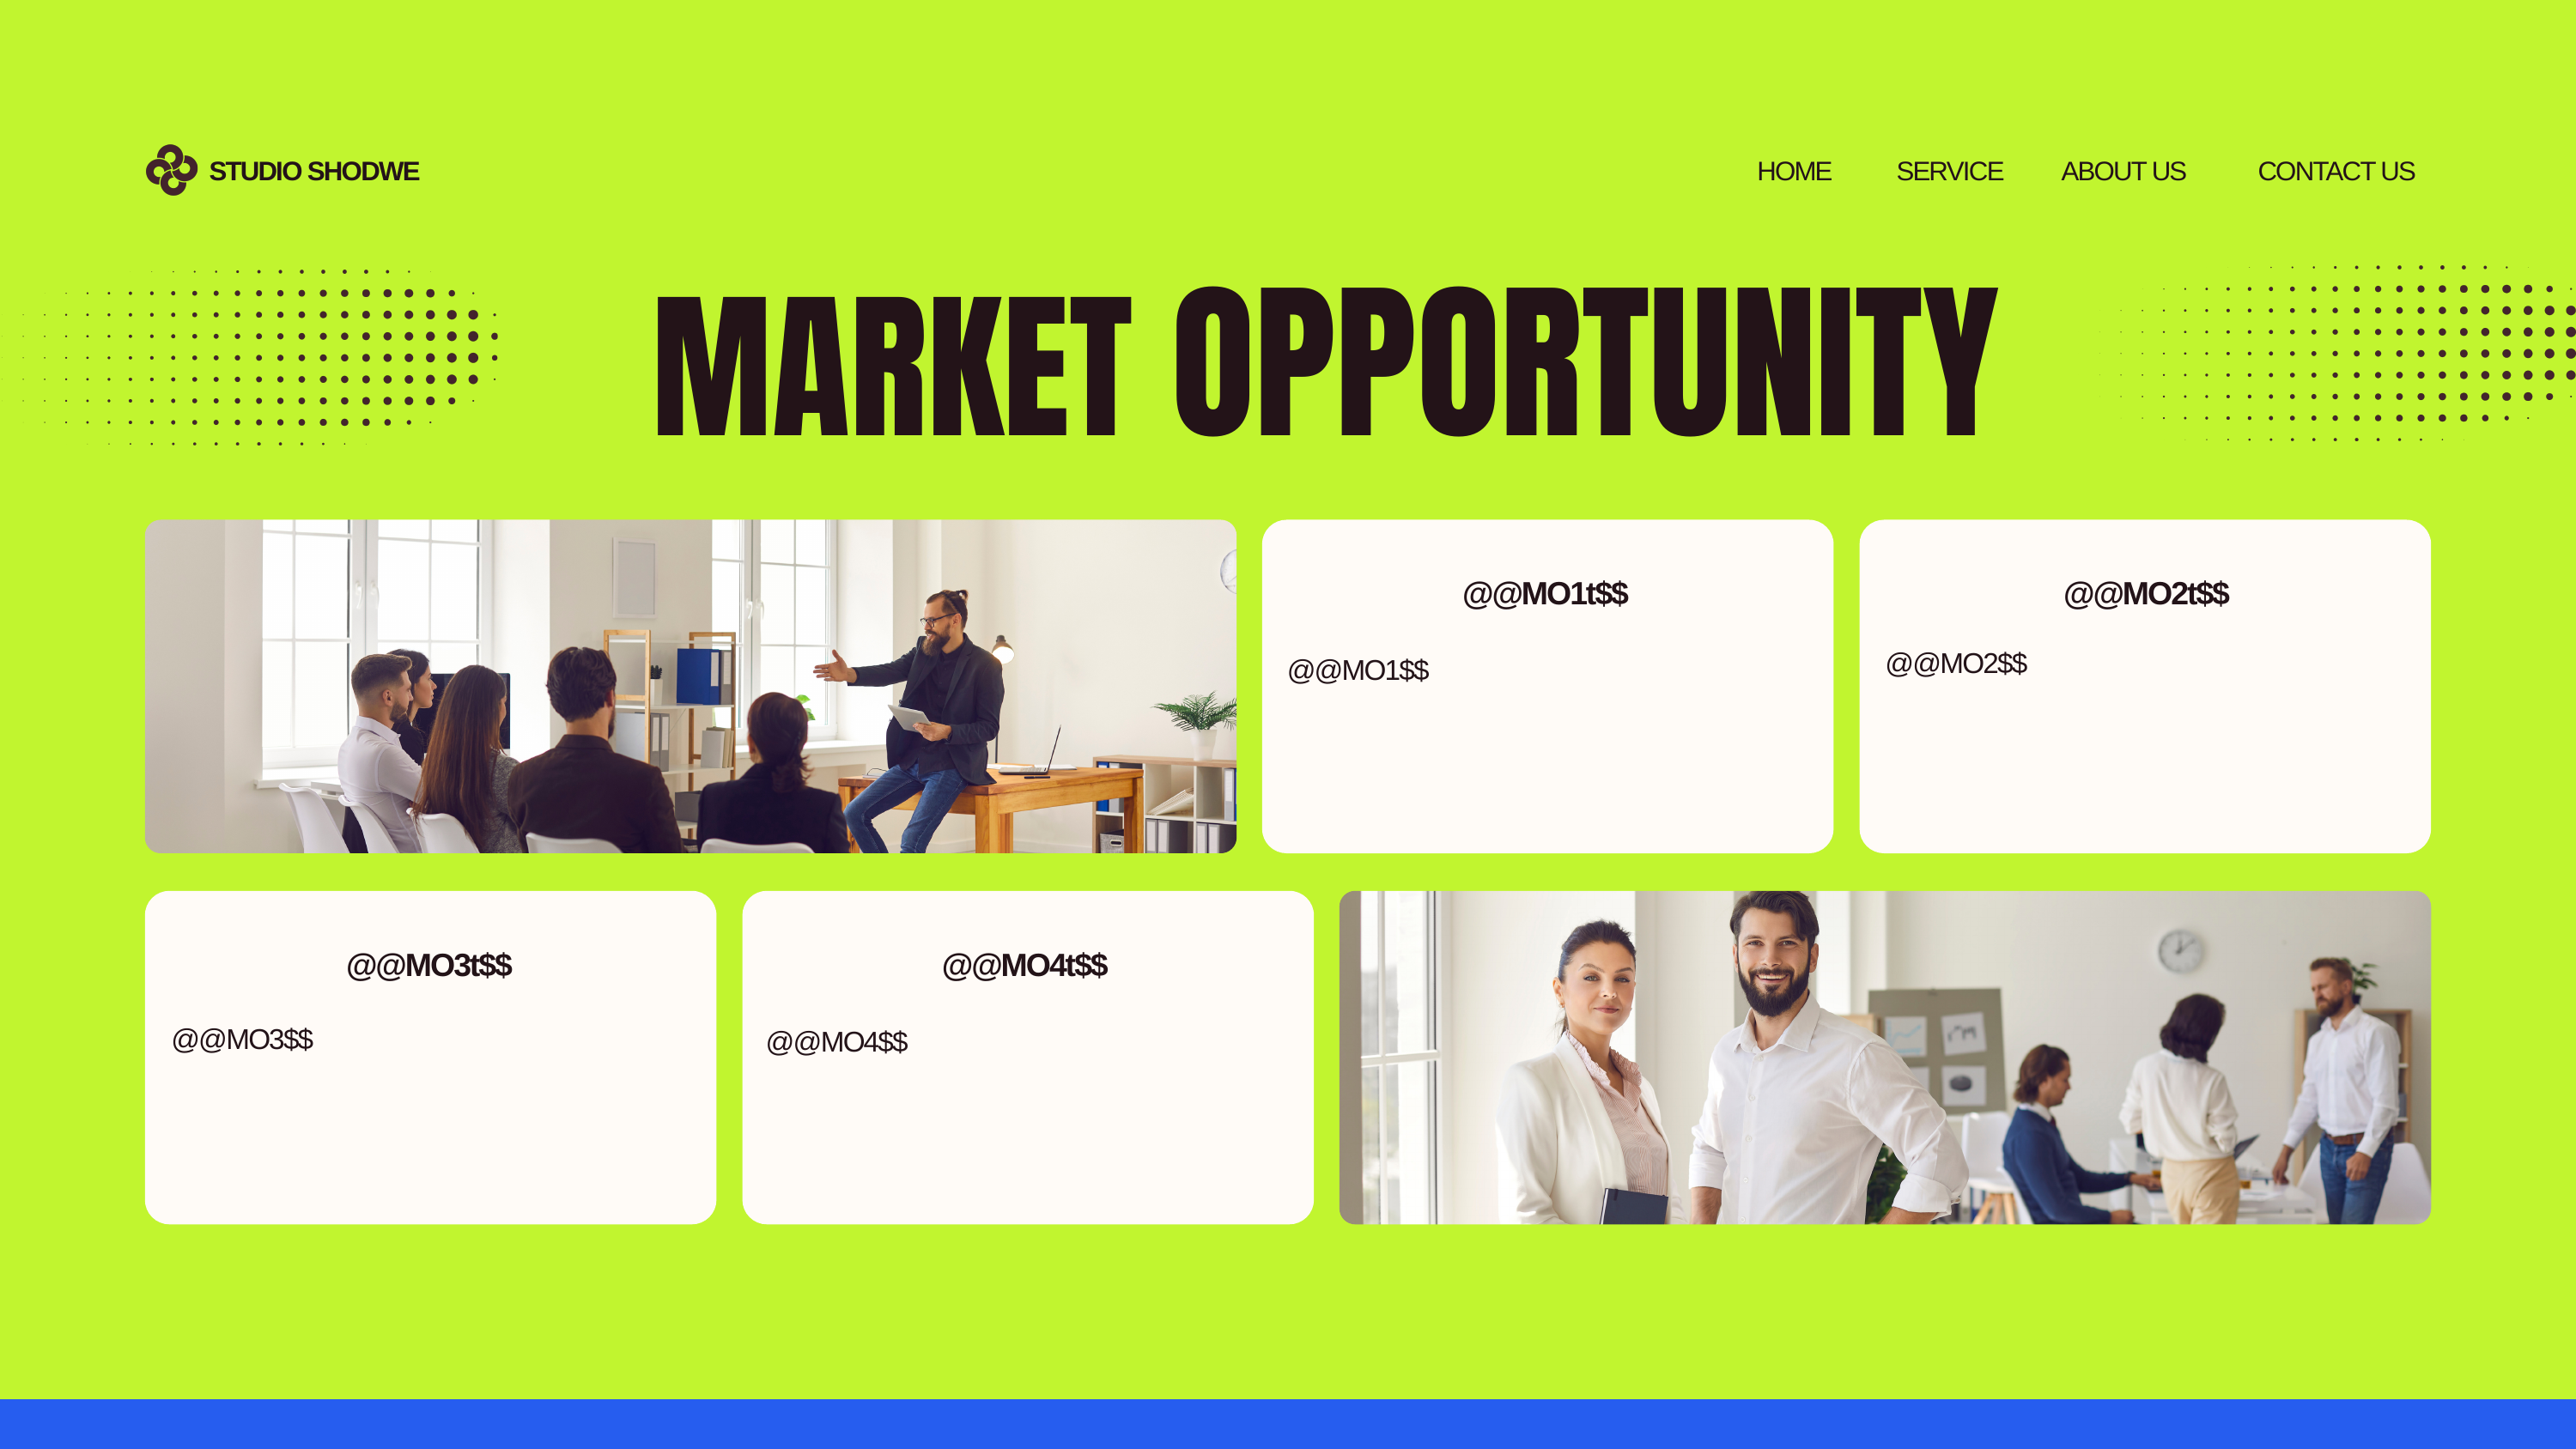

STUDIO SHODWE
HOME
SERVICE
ABOUT US
CONTACT US
MARKET OPPORTUNITY

@@MO1t$$
@@MO2t$$
@@MO2$$
@@MO1$$

@@MO3t$$
@@MO4t$$
@@MO3$$
@@MO4$$